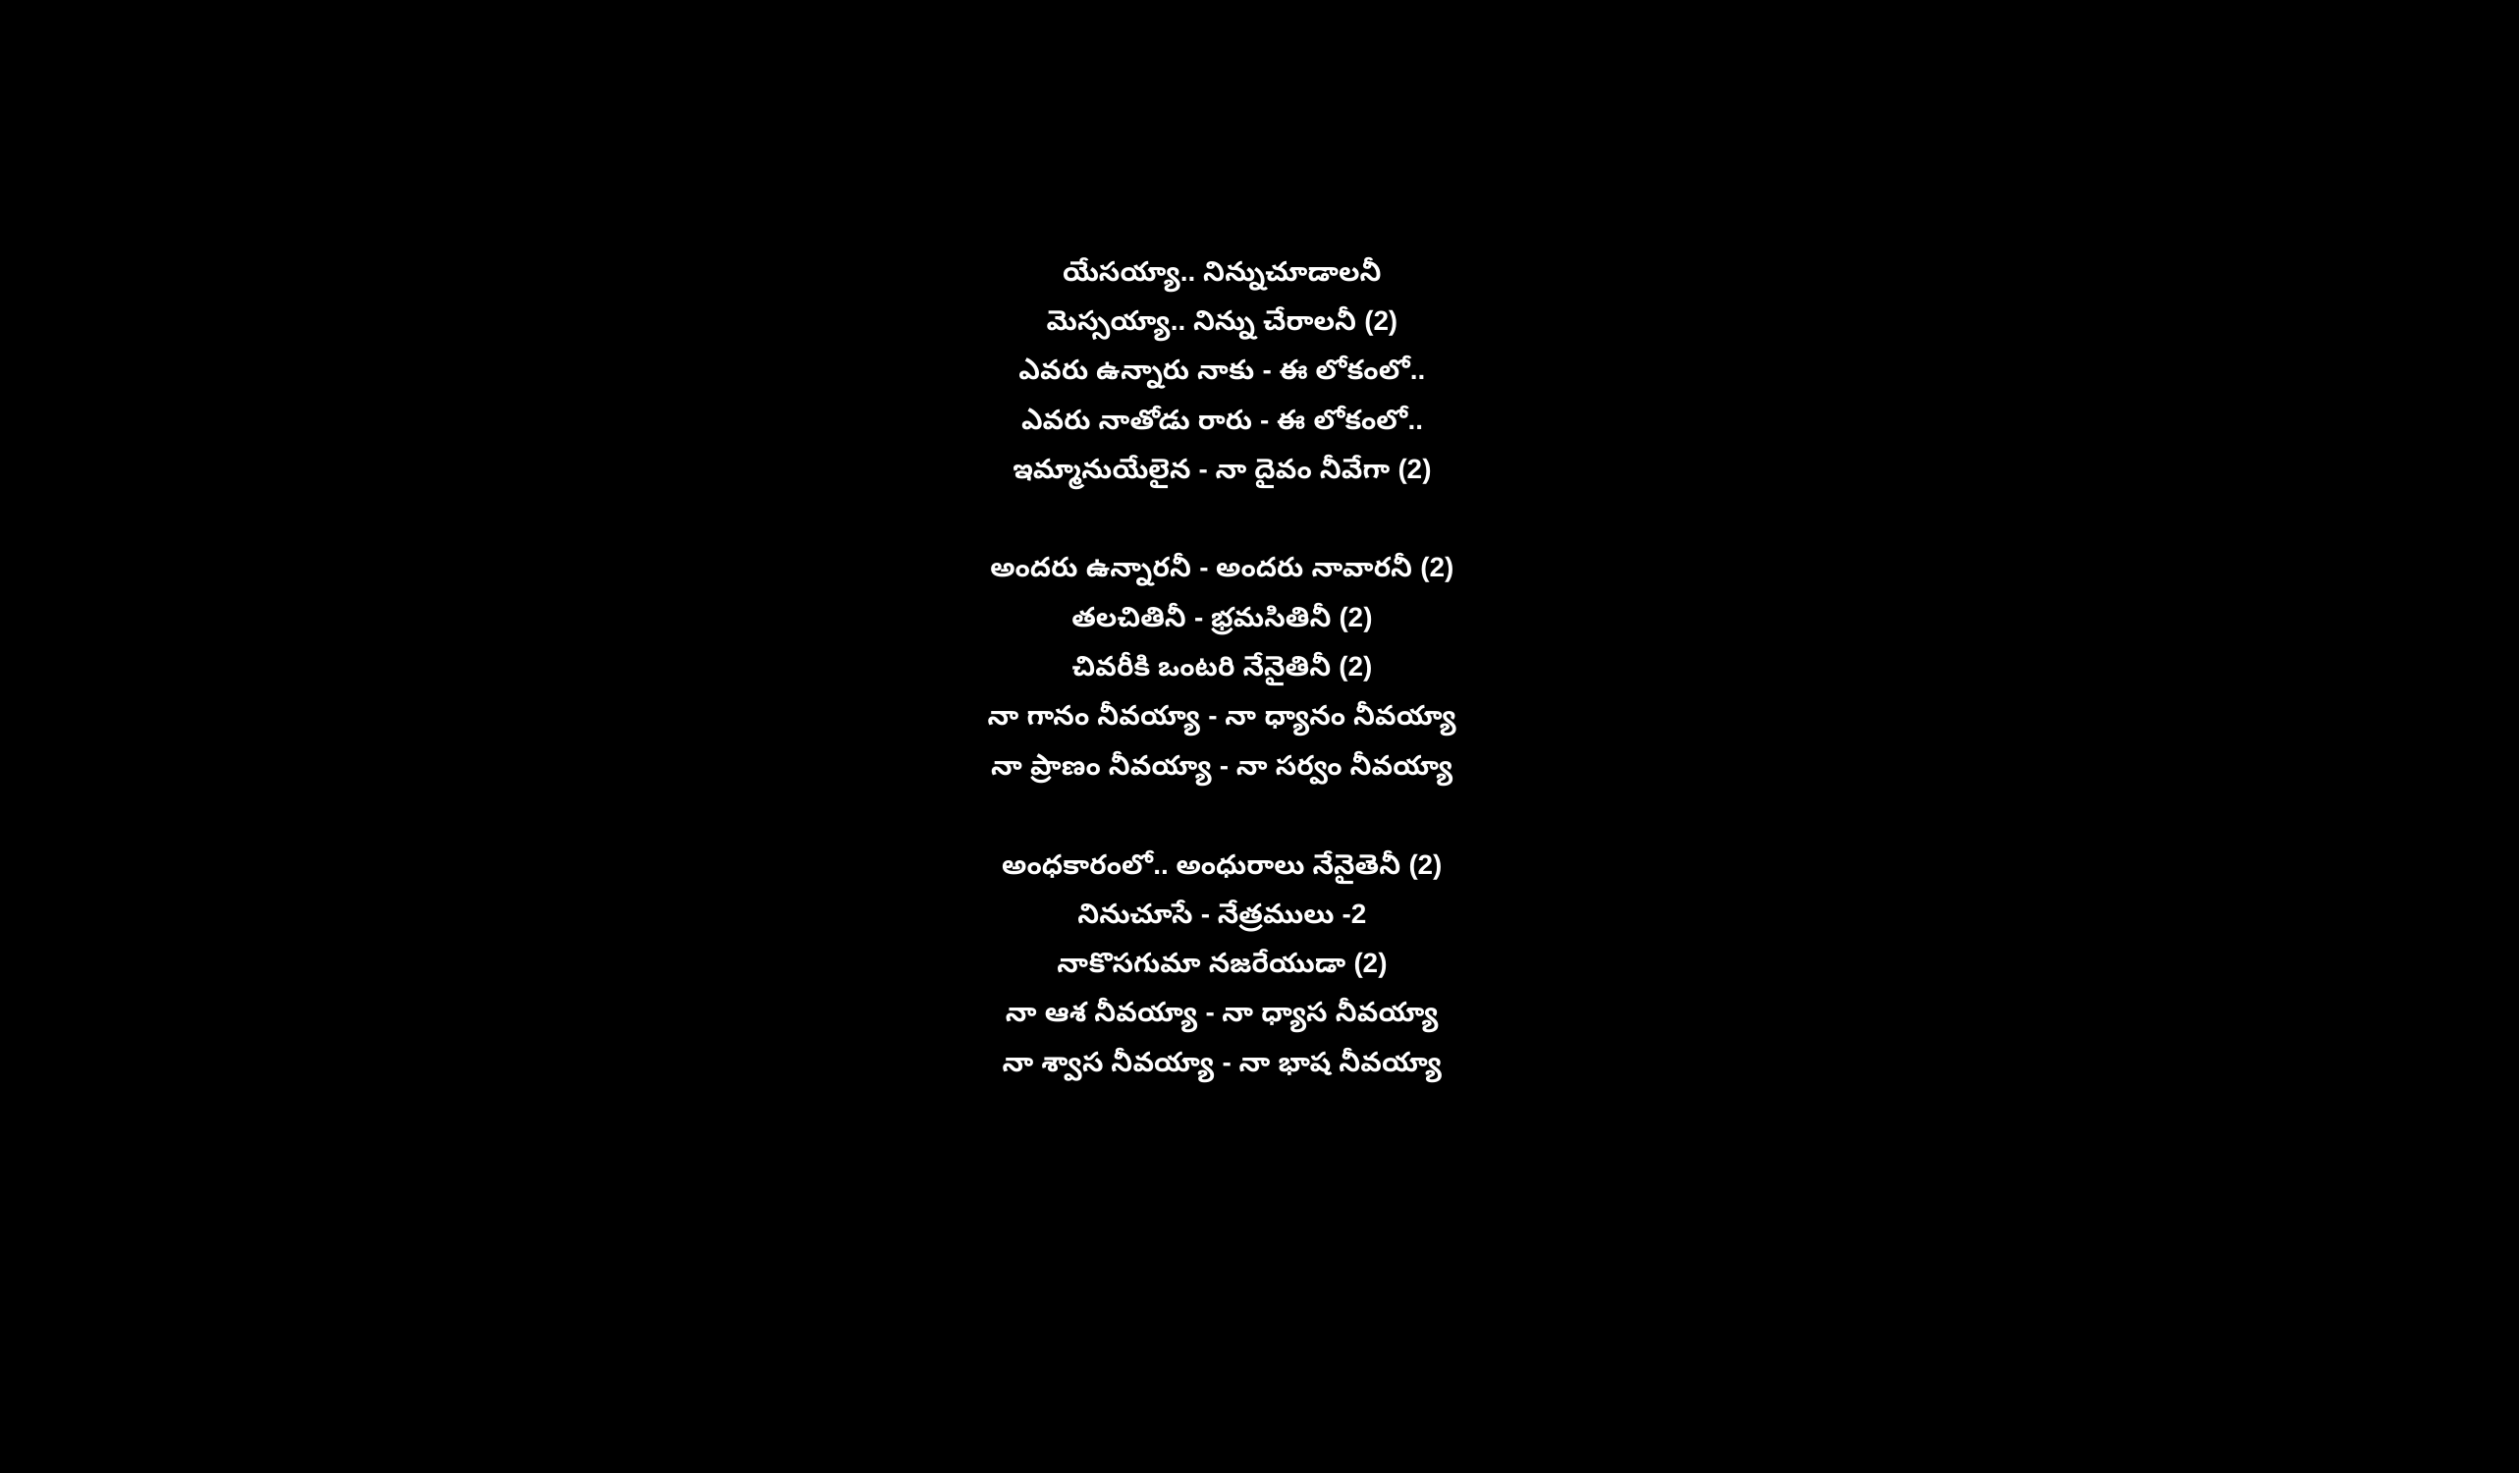

యేసయ్యా.. నిన్నుచూడాలనీ
మెస్సయ్యా.. నిన్ను చేరాలనీ (2)
ఎవరు ఉన్నారు నాకు - ఈ లోకంలో..
ఎవరు నాతోడు రారు - ఈ లోకంలో..
ఇమ్మానుయేలైన - నా దైవం నీవేగా (2)

అందరు ఉన్నారనీ - అందరు నావారనీ (2)
తలచితినీ - భ్రమసితినీ (2)
చివరీకి ఒంటరి నేనైతినీ (2)
నా గానం నీవయ్యా - నా ధ్యానం నీవయ్యా
నా ప్రాణం నీవయ్యా - నా సర్వం నీవయ్యా

అంధకారంలో.. అంధురాలు నేనైతెనీ (2)
నినుచూసే - నేత్రములు -2
నాకొసగుమా నజరేయుడా (2)
నా ఆశ నీవయ్యా - నా ధ్యాస నీవయ్యా
నా శ్వాస నీవయ్యా - నా భాష నీవయ్యా